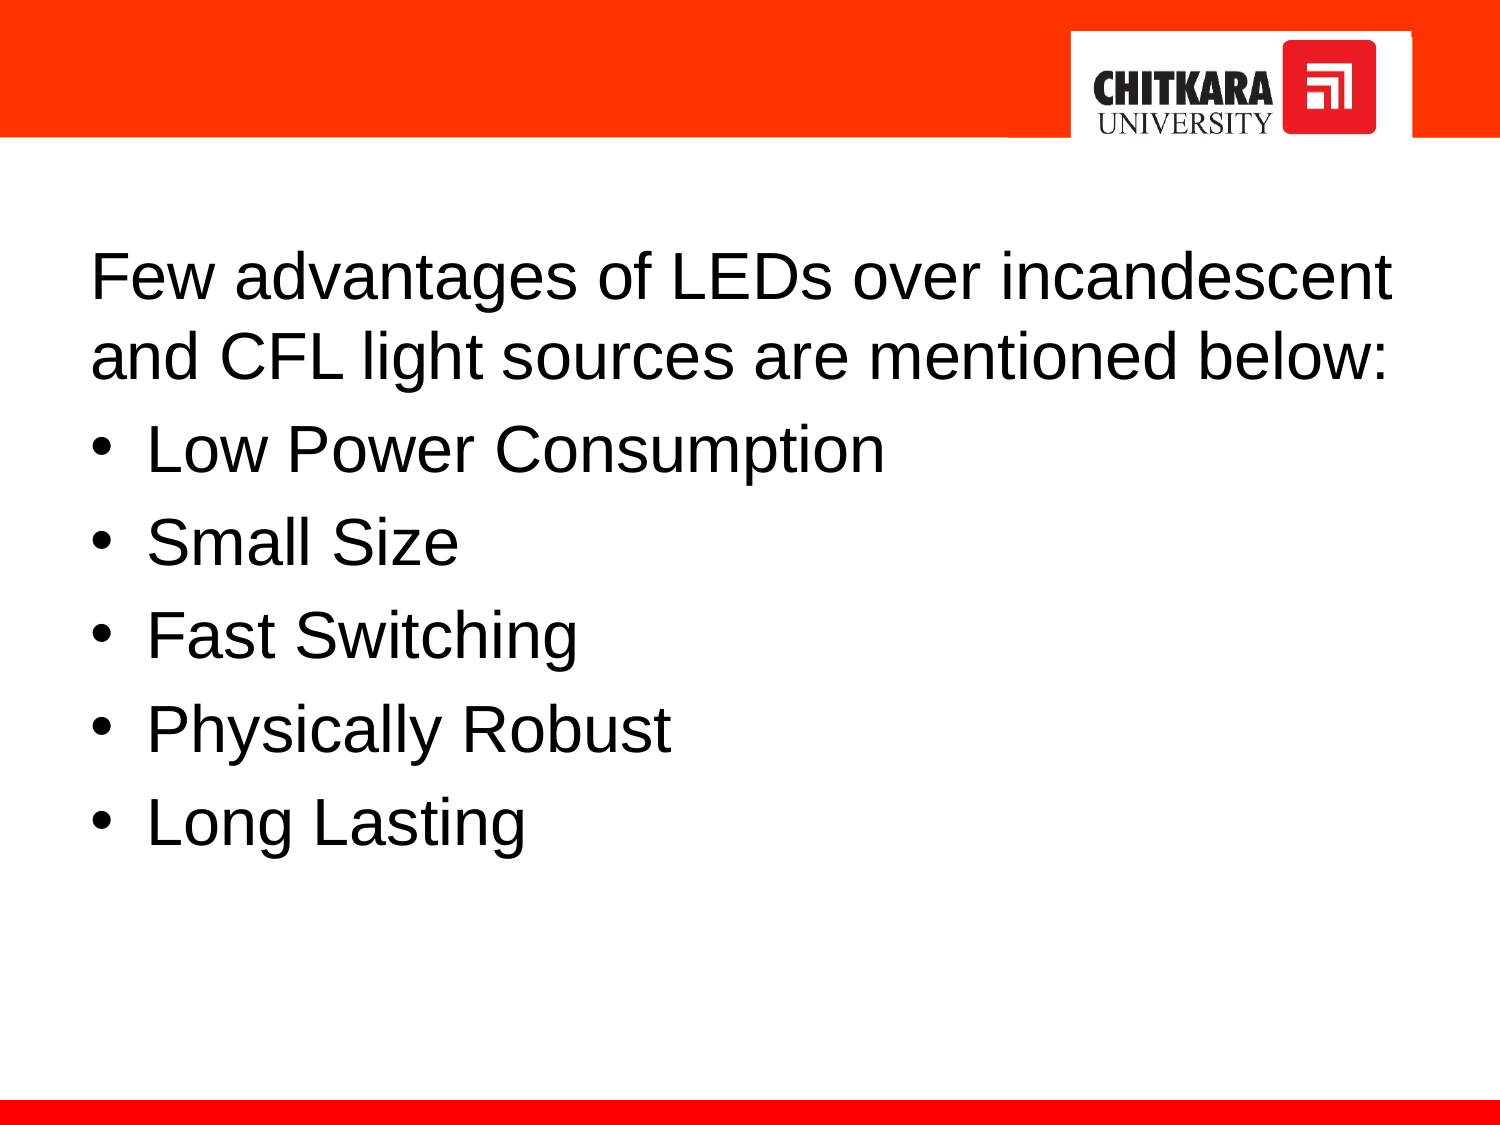

#
Few advantages of LEDs over incandescent and CFL light sources are mentioned below:
Low Power Consumption
Small Size
Fast Switching
Physically Robust
Long Lasting